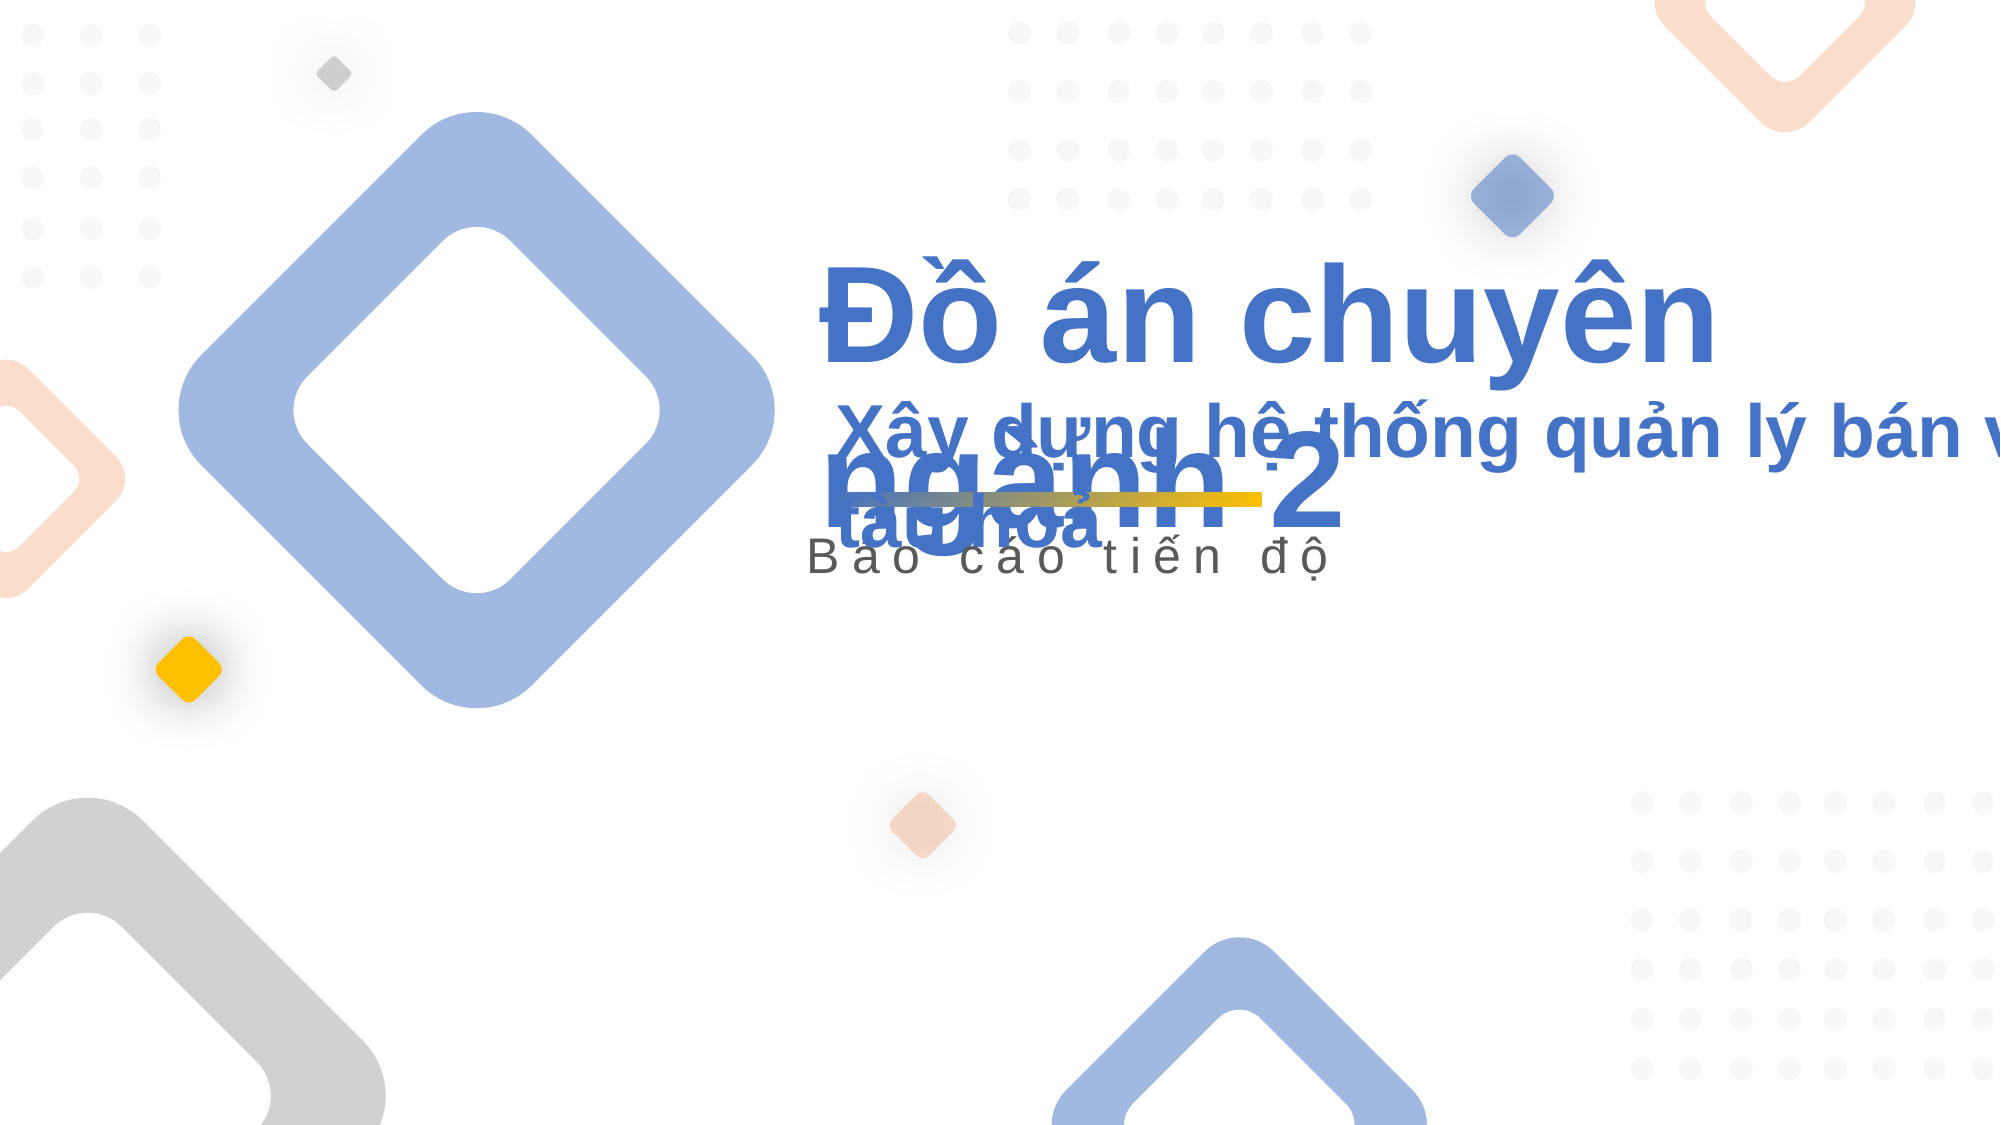

Đồ án chuyên ngành 2
Báo cáo tiến độ
Xây dựng hệ thống quản lý bán vé tàu hoả